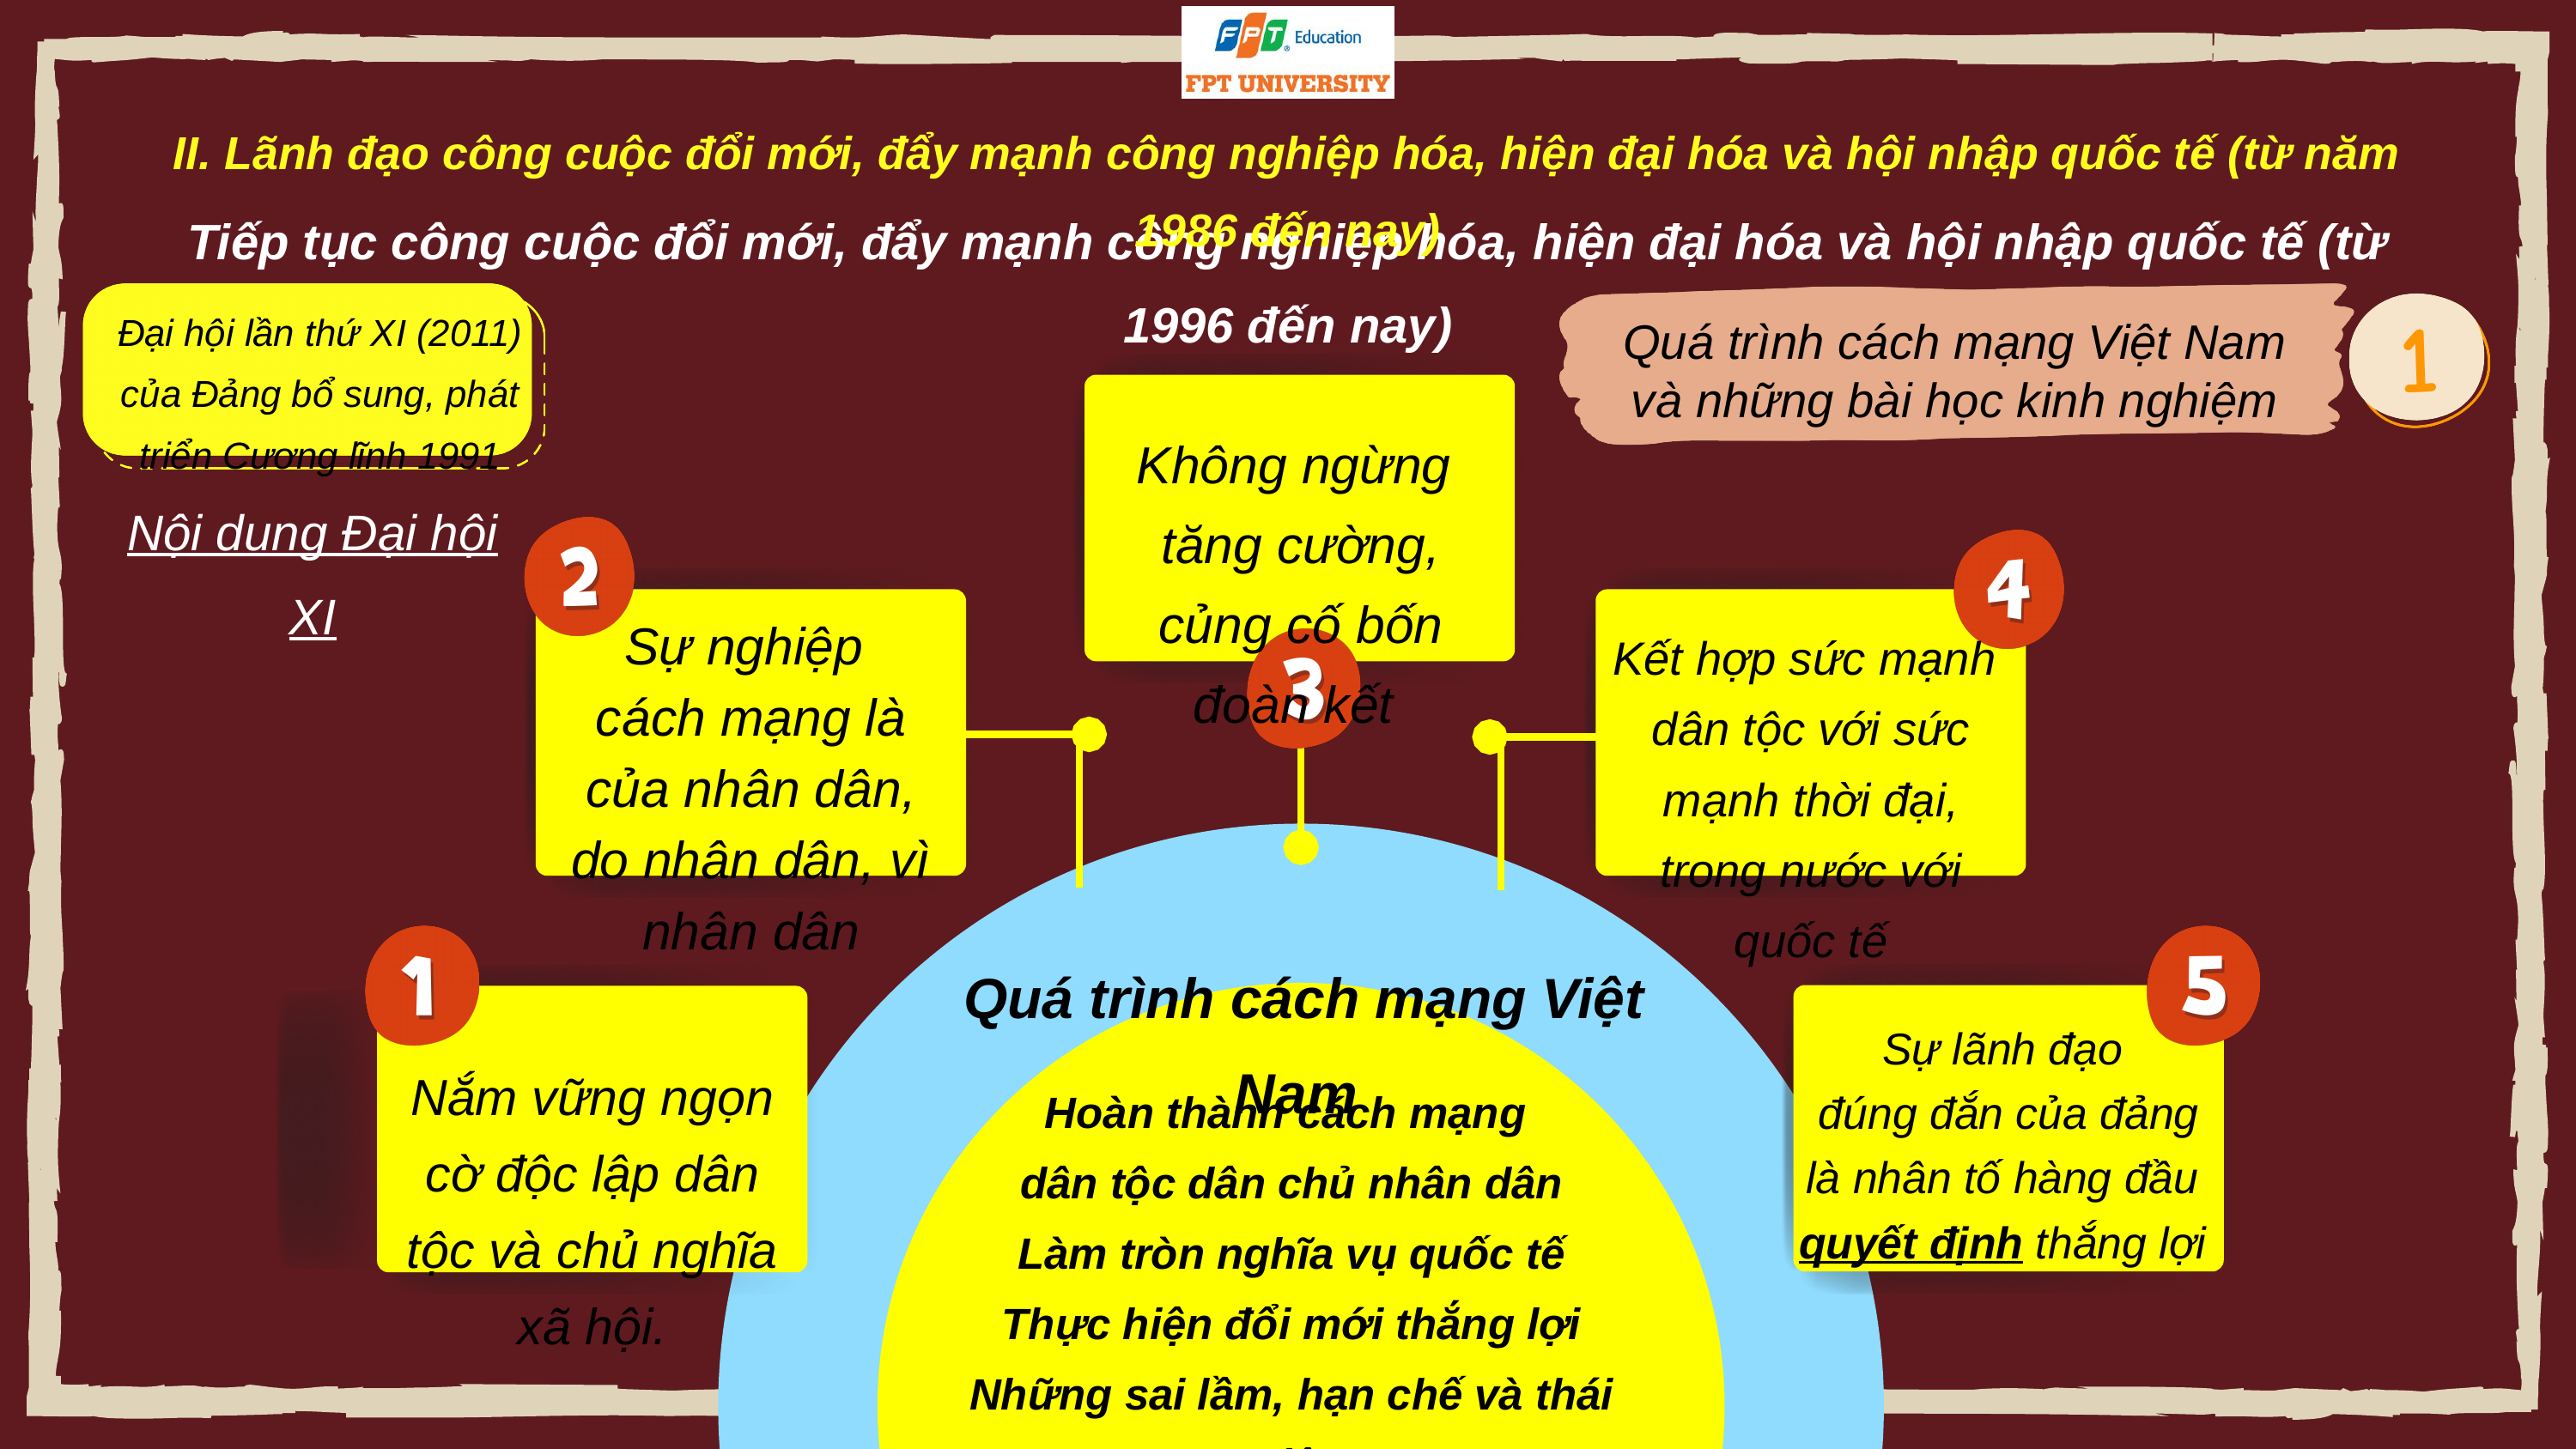

II. Lãnh đạo công cuộc đổi mới, đẩy mạnh công nghiệp hóa, hiện đại hóa và hội nhập quốc tế (từ năm 1986 đến nay)
Tiếp tục công cuộc đổi mới, đẩy mạnh công nghiệp hóa, hiện đại hóa và hội nhập quốc tế (từ 1996 đến nay)

Đại hội lần thứ XI (2011)
của Đảng bổ sung, phát triển Cương lĩnh 1991

Quá trình cách mạng Việt Nam và những bài học kinh nghiệm

Không ngừng
tăng cường, củng cố bốn đoàn kết

Sự nghiệp
cách mạng là của nhân dân, do nhân dân, vì nhân dân
Kết hợp sức mạnh
dân tộc với sức mạnh thời đại, trong nước với quốc tế

Quá trình cách mạng Việt Nam

Sự lãnh đạo
đúng đắn của đảng là nhân tố hàng đầu
quyết định thắng lợi

Nắm vững ngọn cờ độc lập dân tộc và chủ nghĩa xã hội.
Hoàn thành cách mạng
dân tộc dân chủ nhân dân
Làm tròn nghĩa vụ quốc tế
Thực hiện đổi mới thắng lợi
Những sai lầm, hạn chế và thái độ
Nội dung Đại hội XI